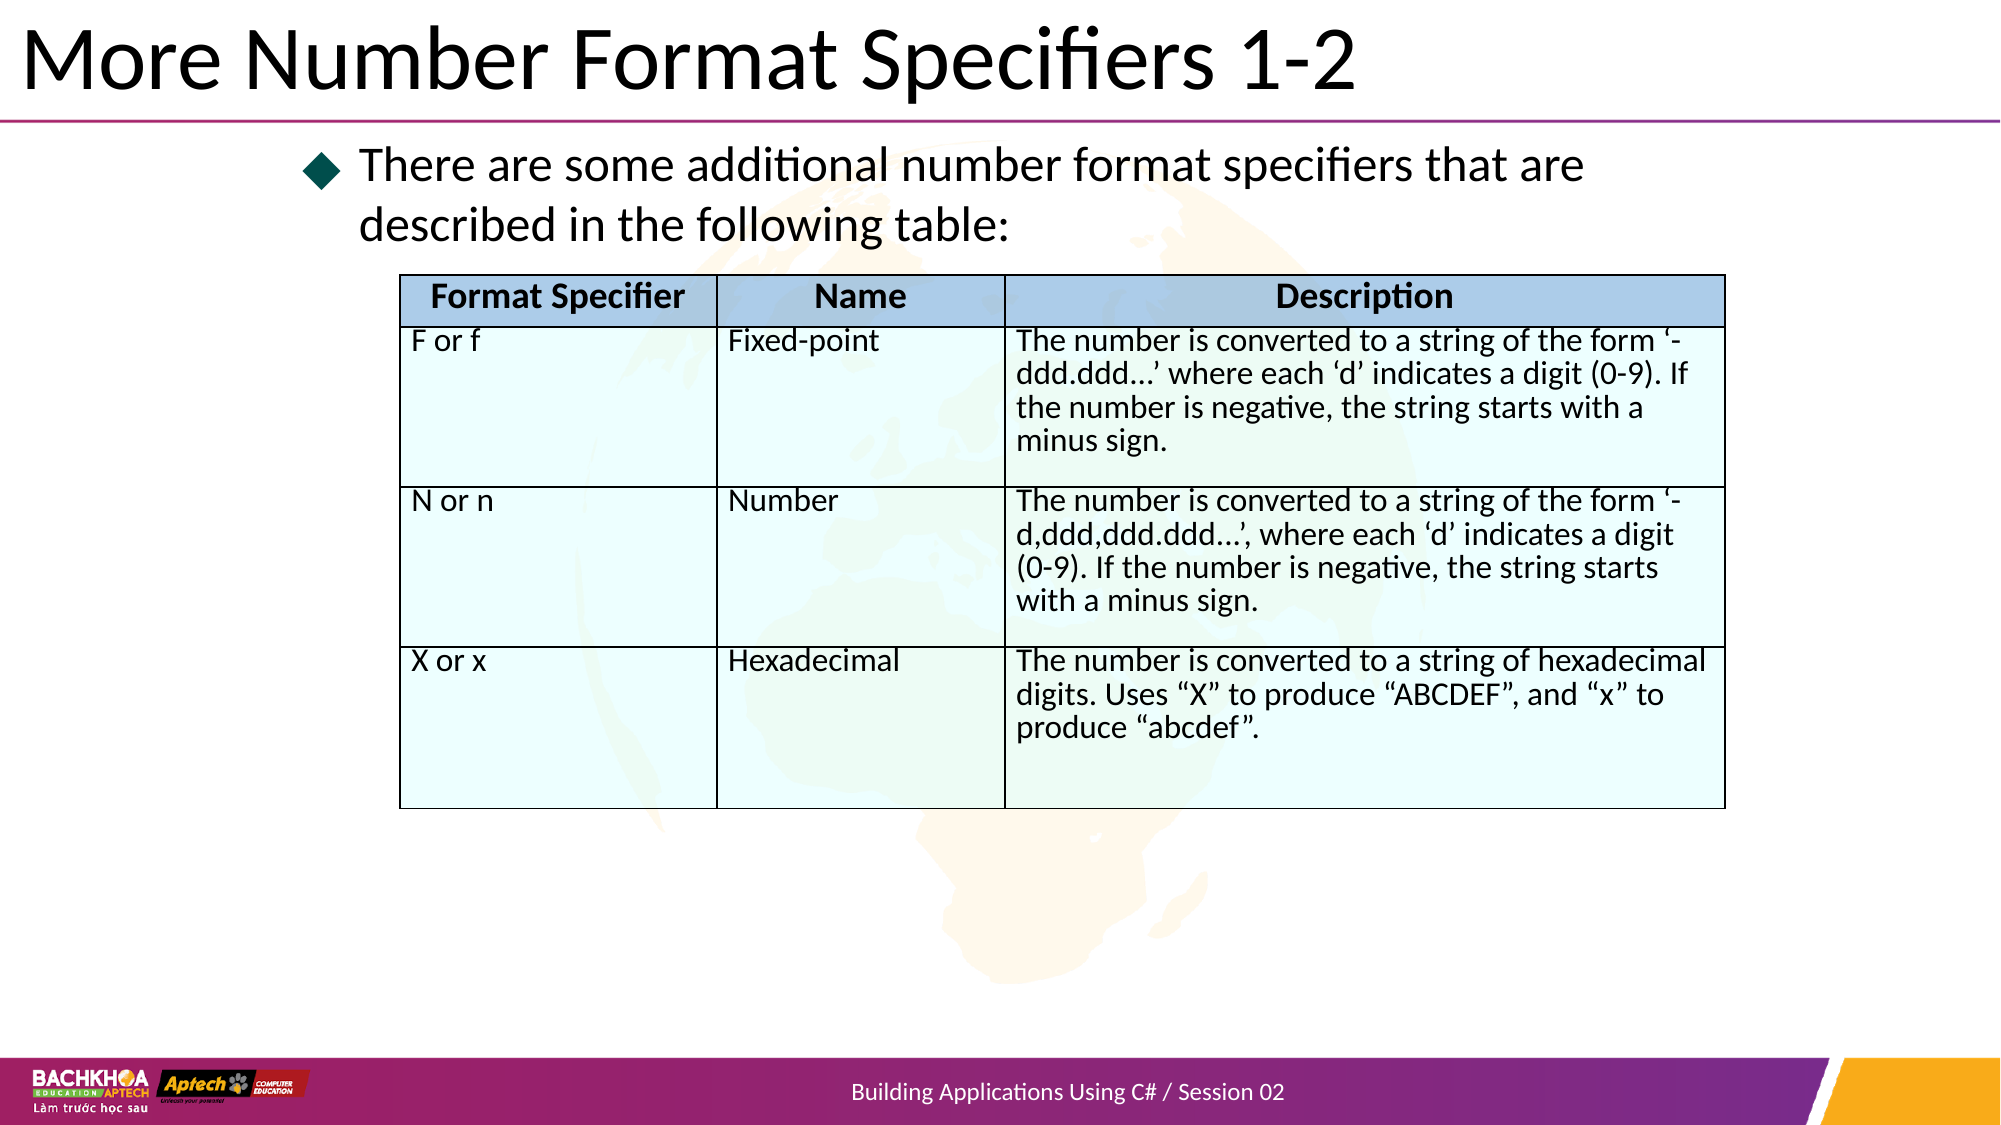

# More Number Format Specifiers 1-2
There are some additional number format specifiers that are described in the following table:

| Format Specifier | Name | Description |
| --- | --- | --- |
| F or f | Fixed-point | The number is converted to a string of the form ‘-ddd.ddd...’ where each ‘d’ indicates a digit (0-9). If the number is negative, the string starts with a minus sign. |
| N or n | Number | The number is converted to a string of the form ‘-d,ddd,ddd.ddd...’, where each ‘d’ indicates a digit (0-9). If the number is negative, the string starts with a minus sign. |
| X or x | Hexadecimal | The number is converted to a string of hexadecimal digits. Uses “X” to produce “ABCDEF”, and “x” to produce “abcdef”. |
Building Applications Using C# / Session 02